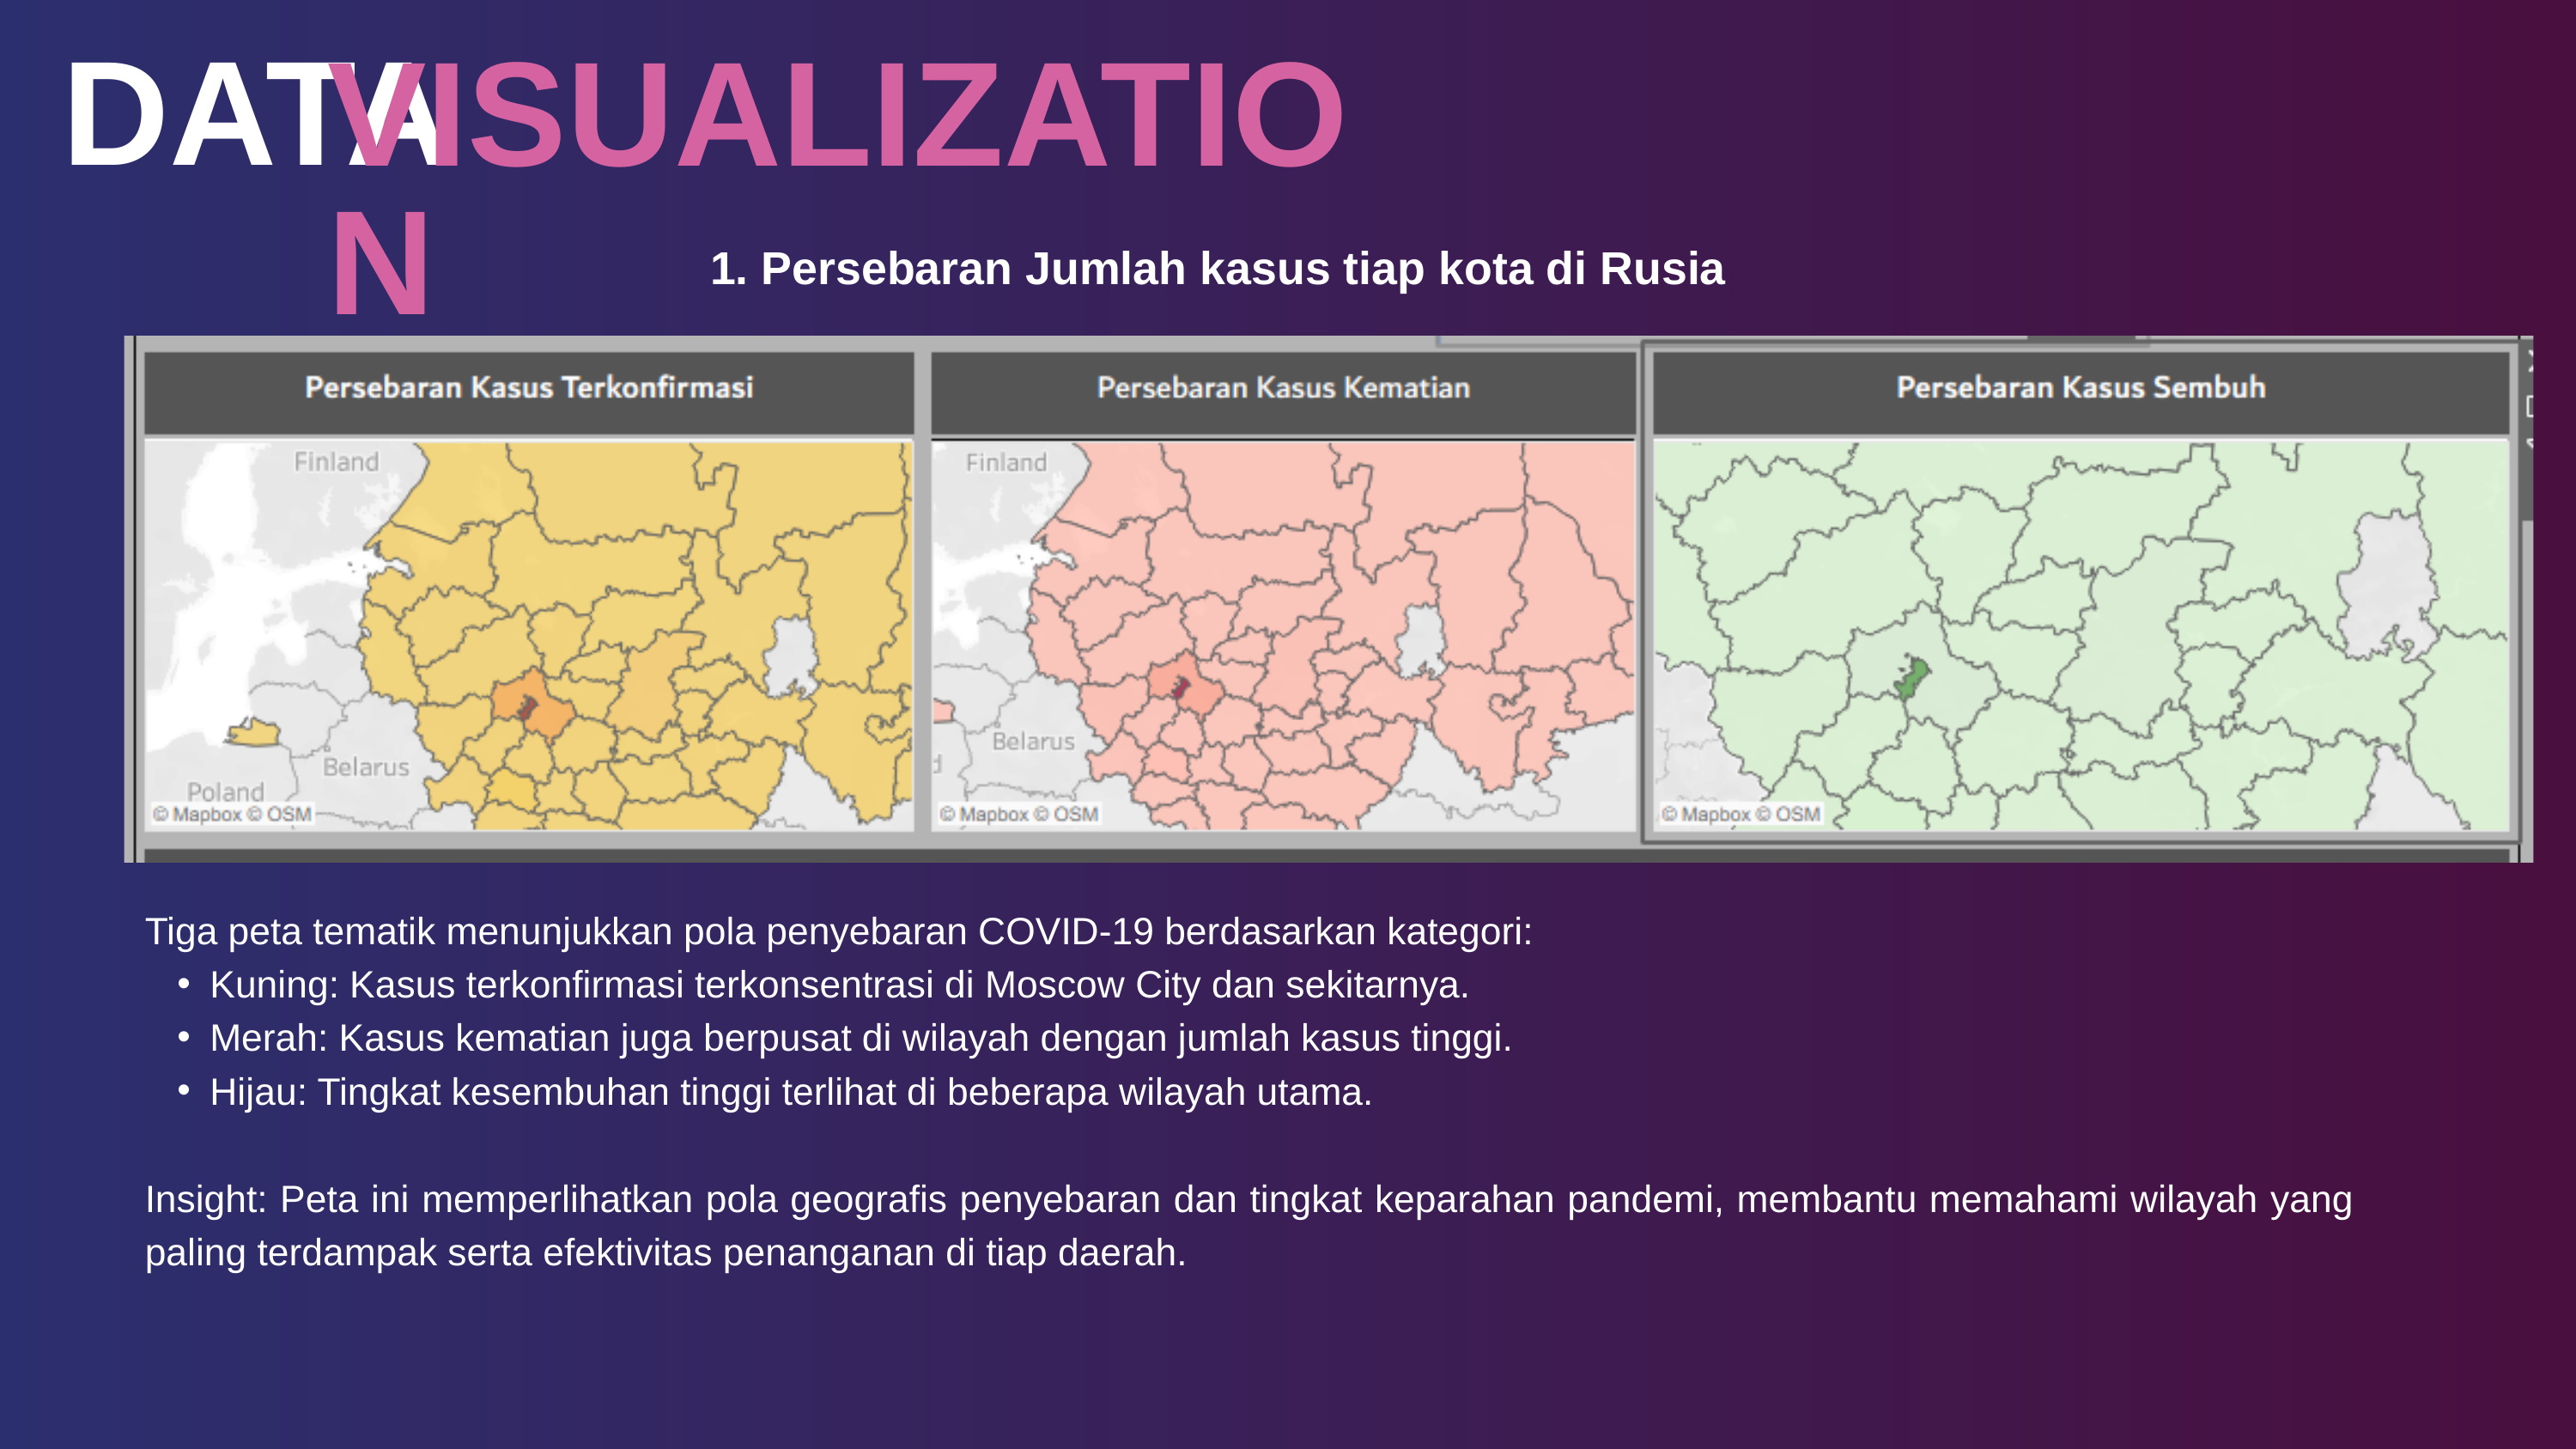

DATA
VISUALIZATION
1. Persebaran Jumlah kasus tiap kota di Rusia

Tiga peta tematik menunjukkan pola penyebaran COVID-19 berdasarkan kategori:
Kuning: Kasus terkonfirmasi terkonsentrasi di Moscow City dan sekitarnya.
Merah: Kasus kematian juga berpusat di wilayah dengan jumlah kasus tinggi.
Hijau: Tingkat kesembuhan tinggi terlihat di beberapa wilayah utama.

Insight: Peta ini memperlihatkan pola geografis penyebaran dan tingkat keparahan pandemi, membantu memahami wilayah yang paling terdampak serta efektivitas penanganan di tiap daerah.